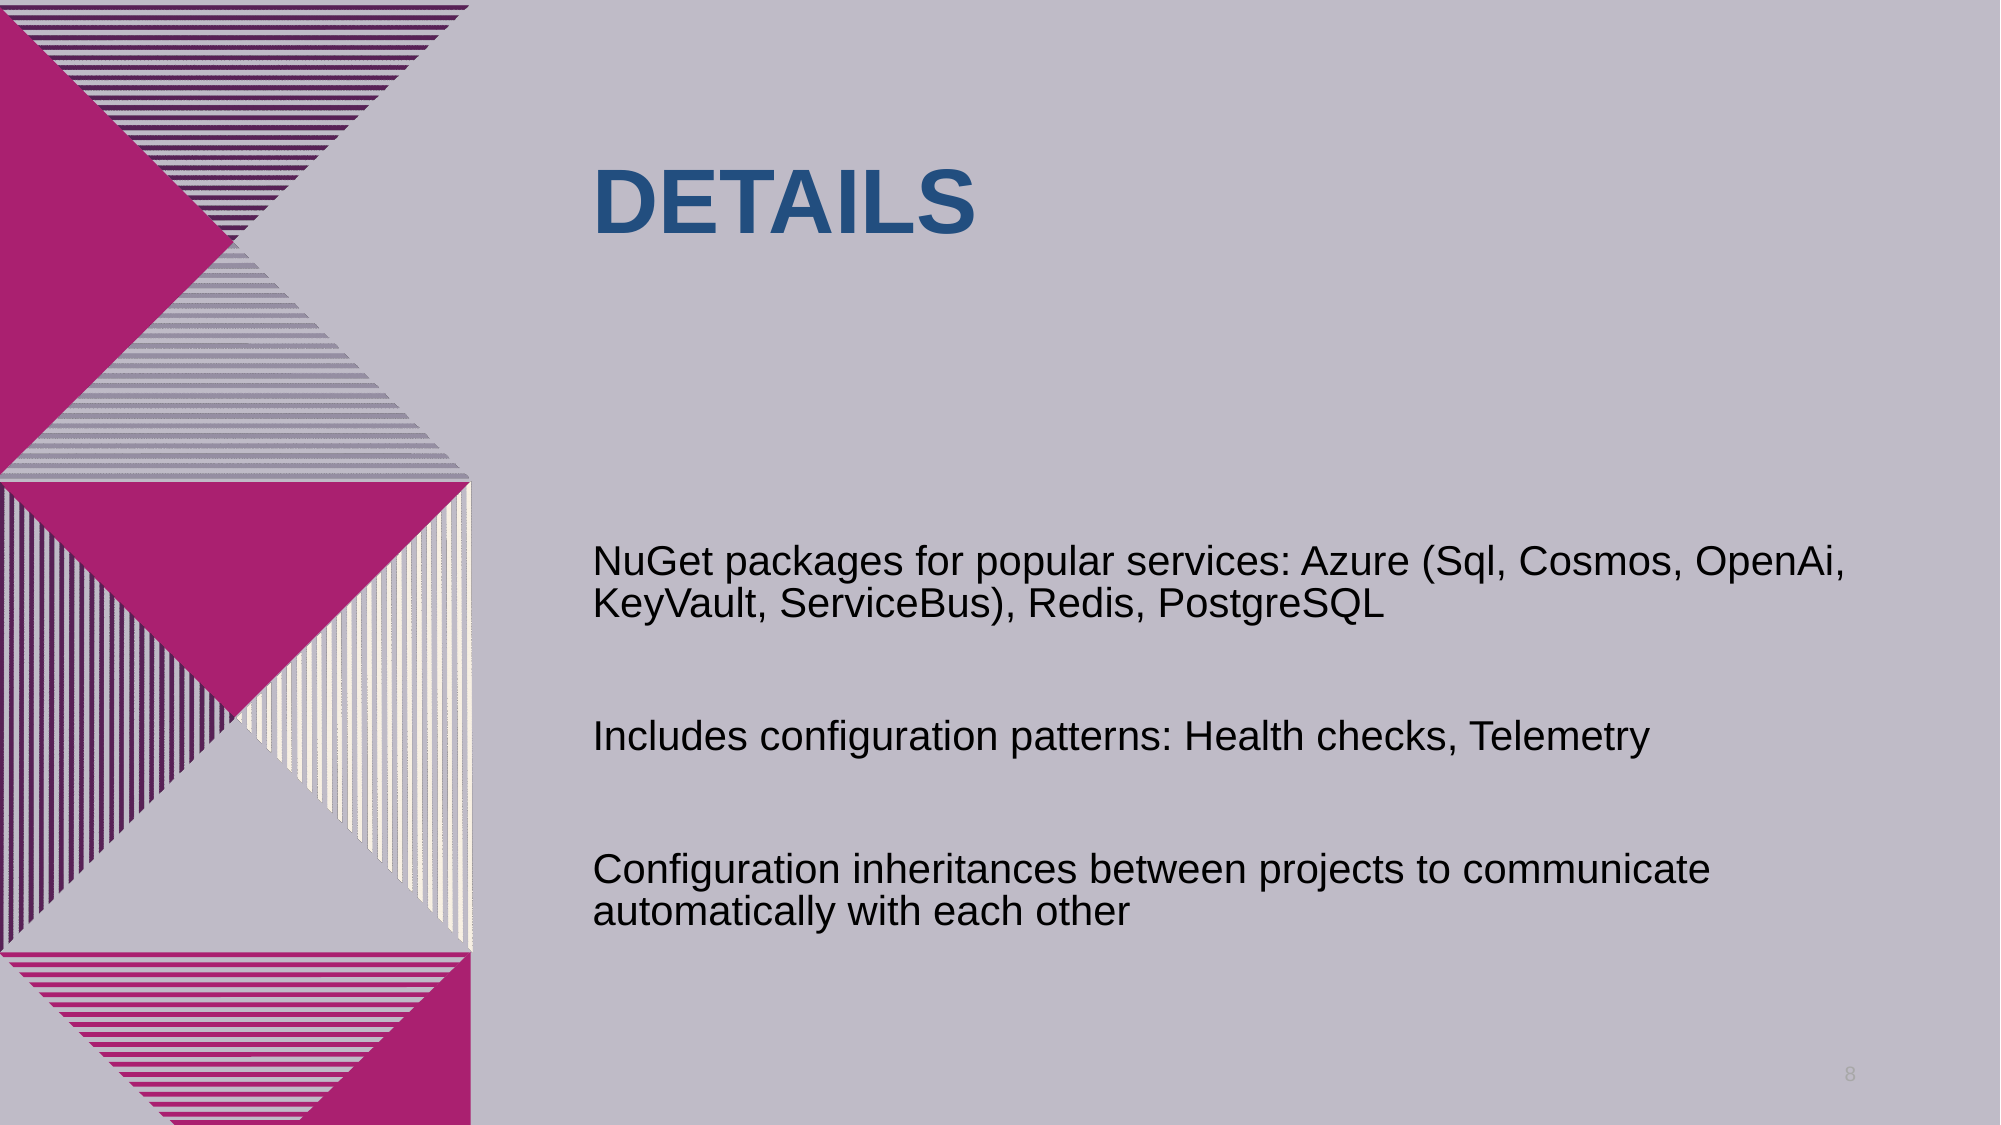

# Details
NuGet packages for popular services: Azure (Sql, Cosmos, OpenAi, KeyVault, ServiceBus), Redis, PostgreSQL

Includes configuration patterns: Health checks, Telemetry

Configuration inheritances between projects to communicate automatically with each other

8